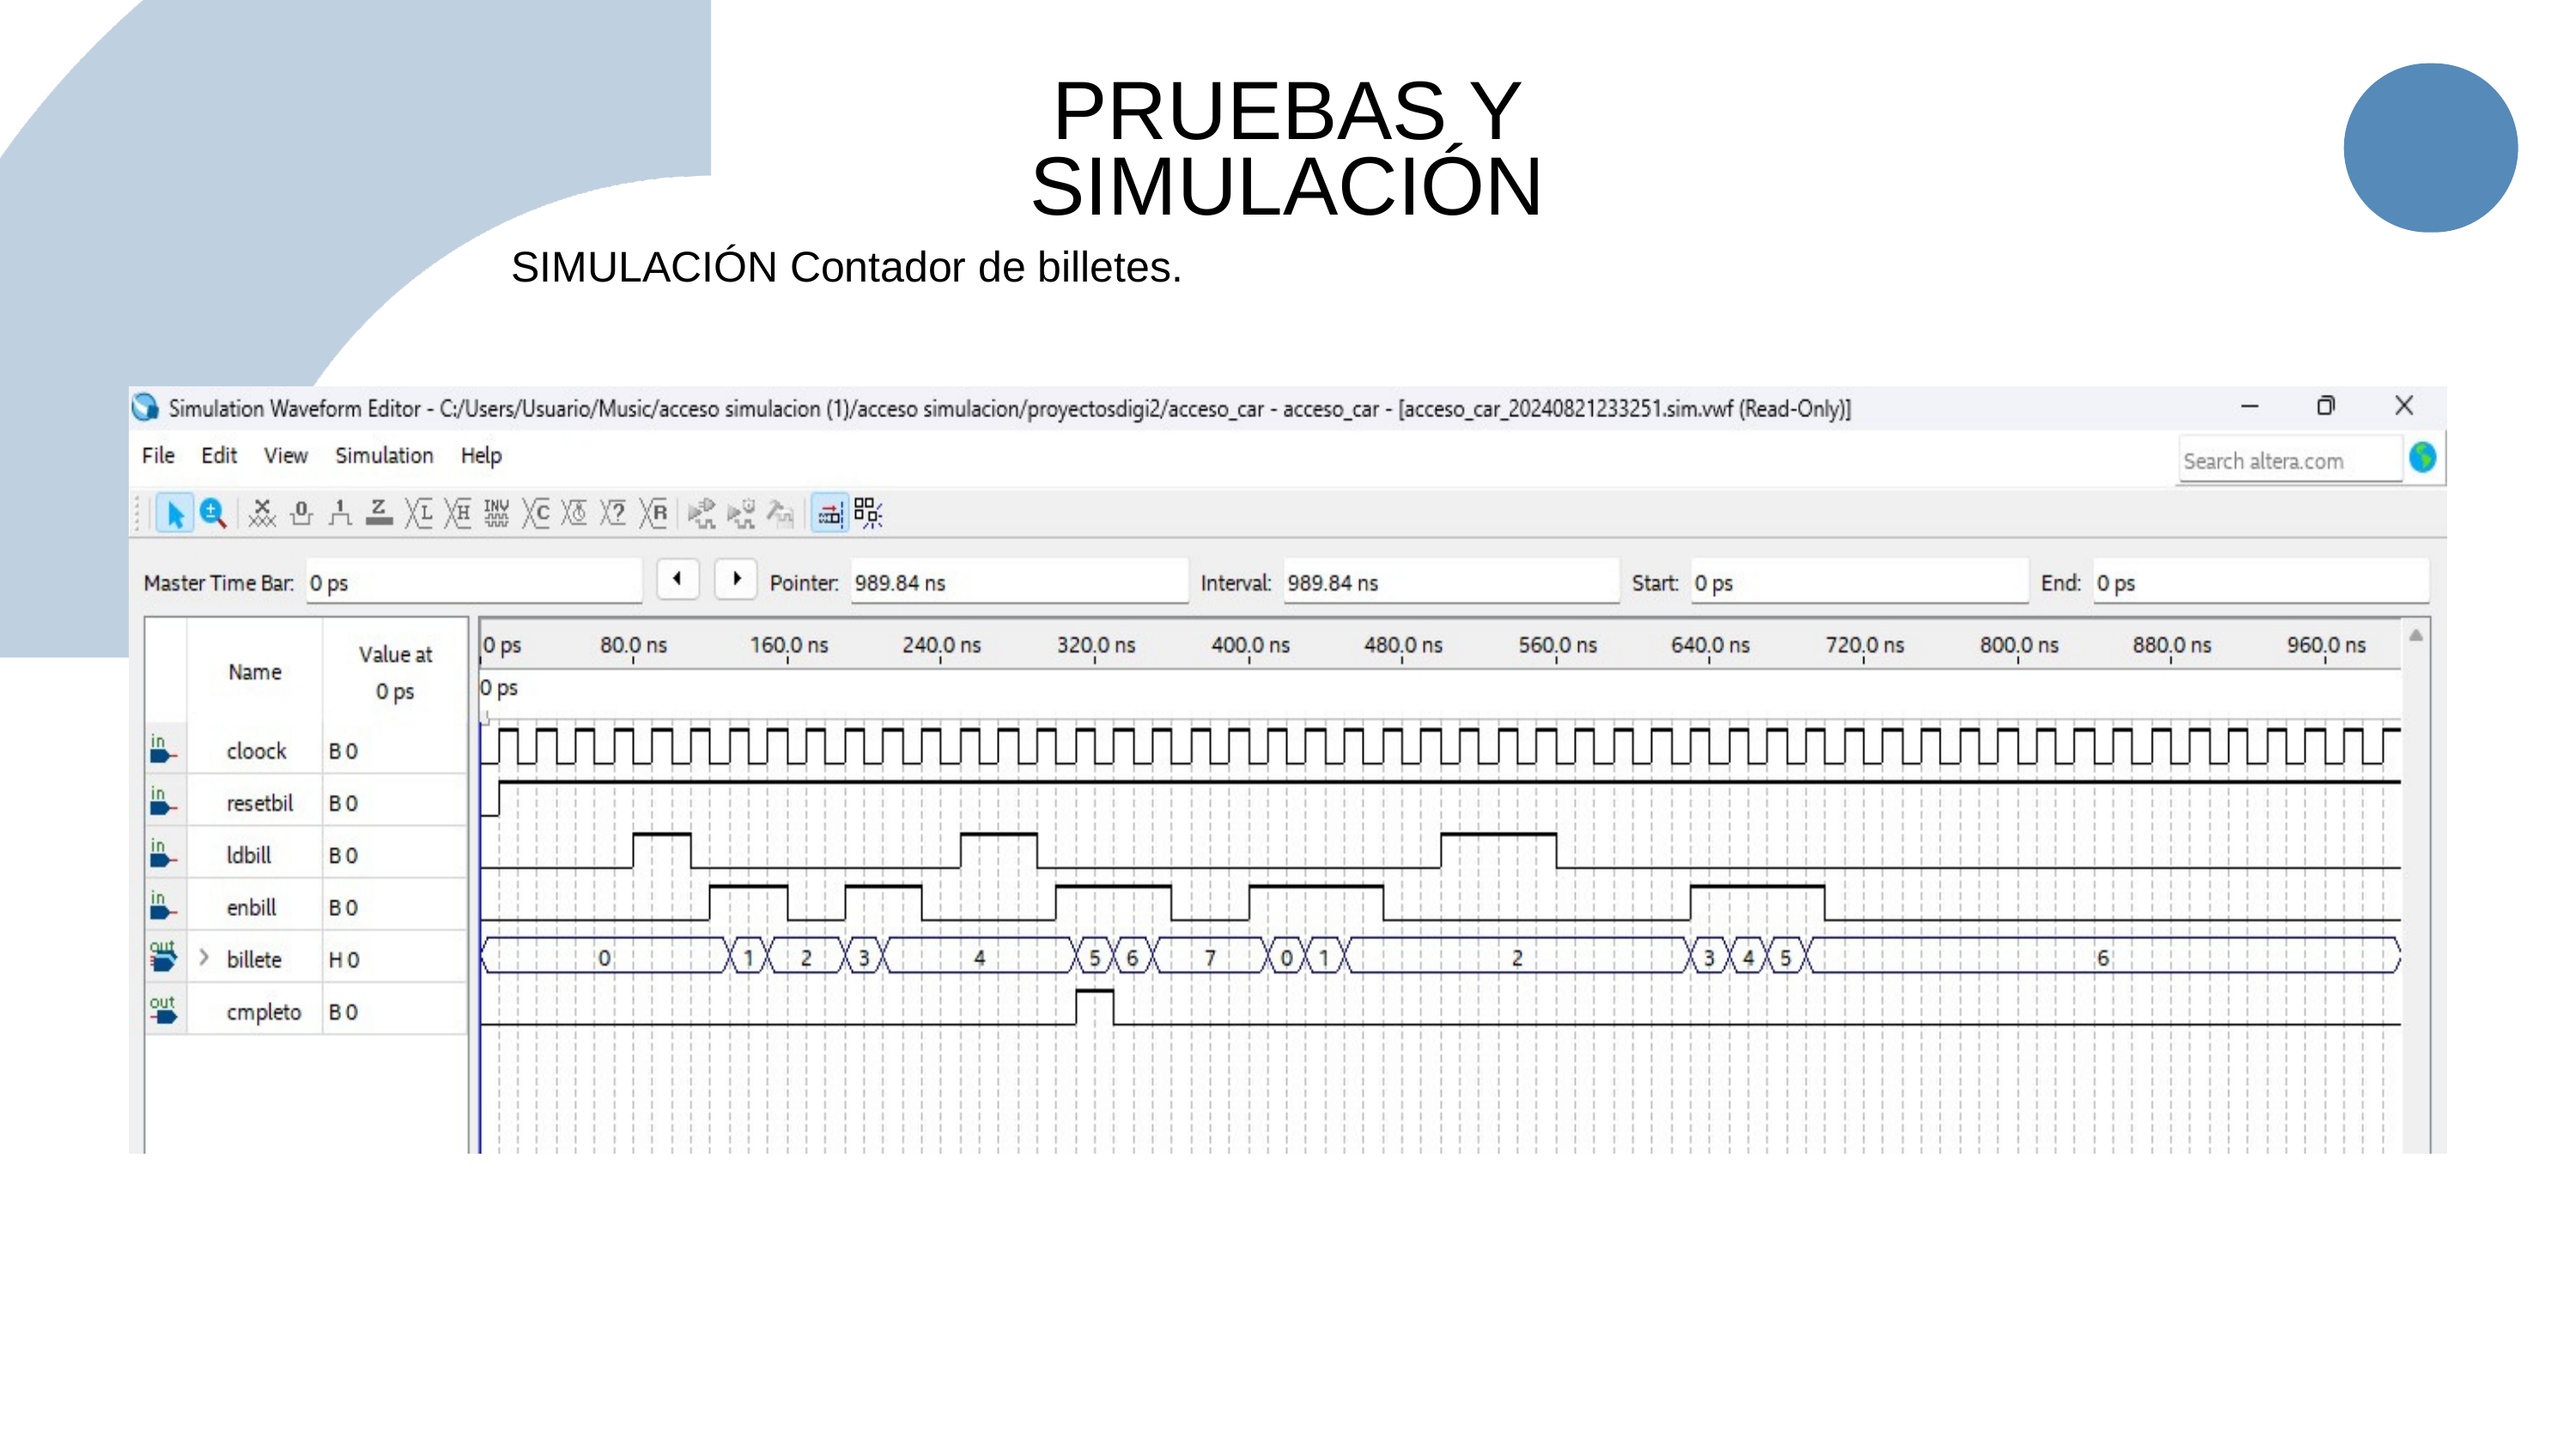

PRUEBAS Y SIMULACIÓN
SIMULACIÓN Contador de billetes.